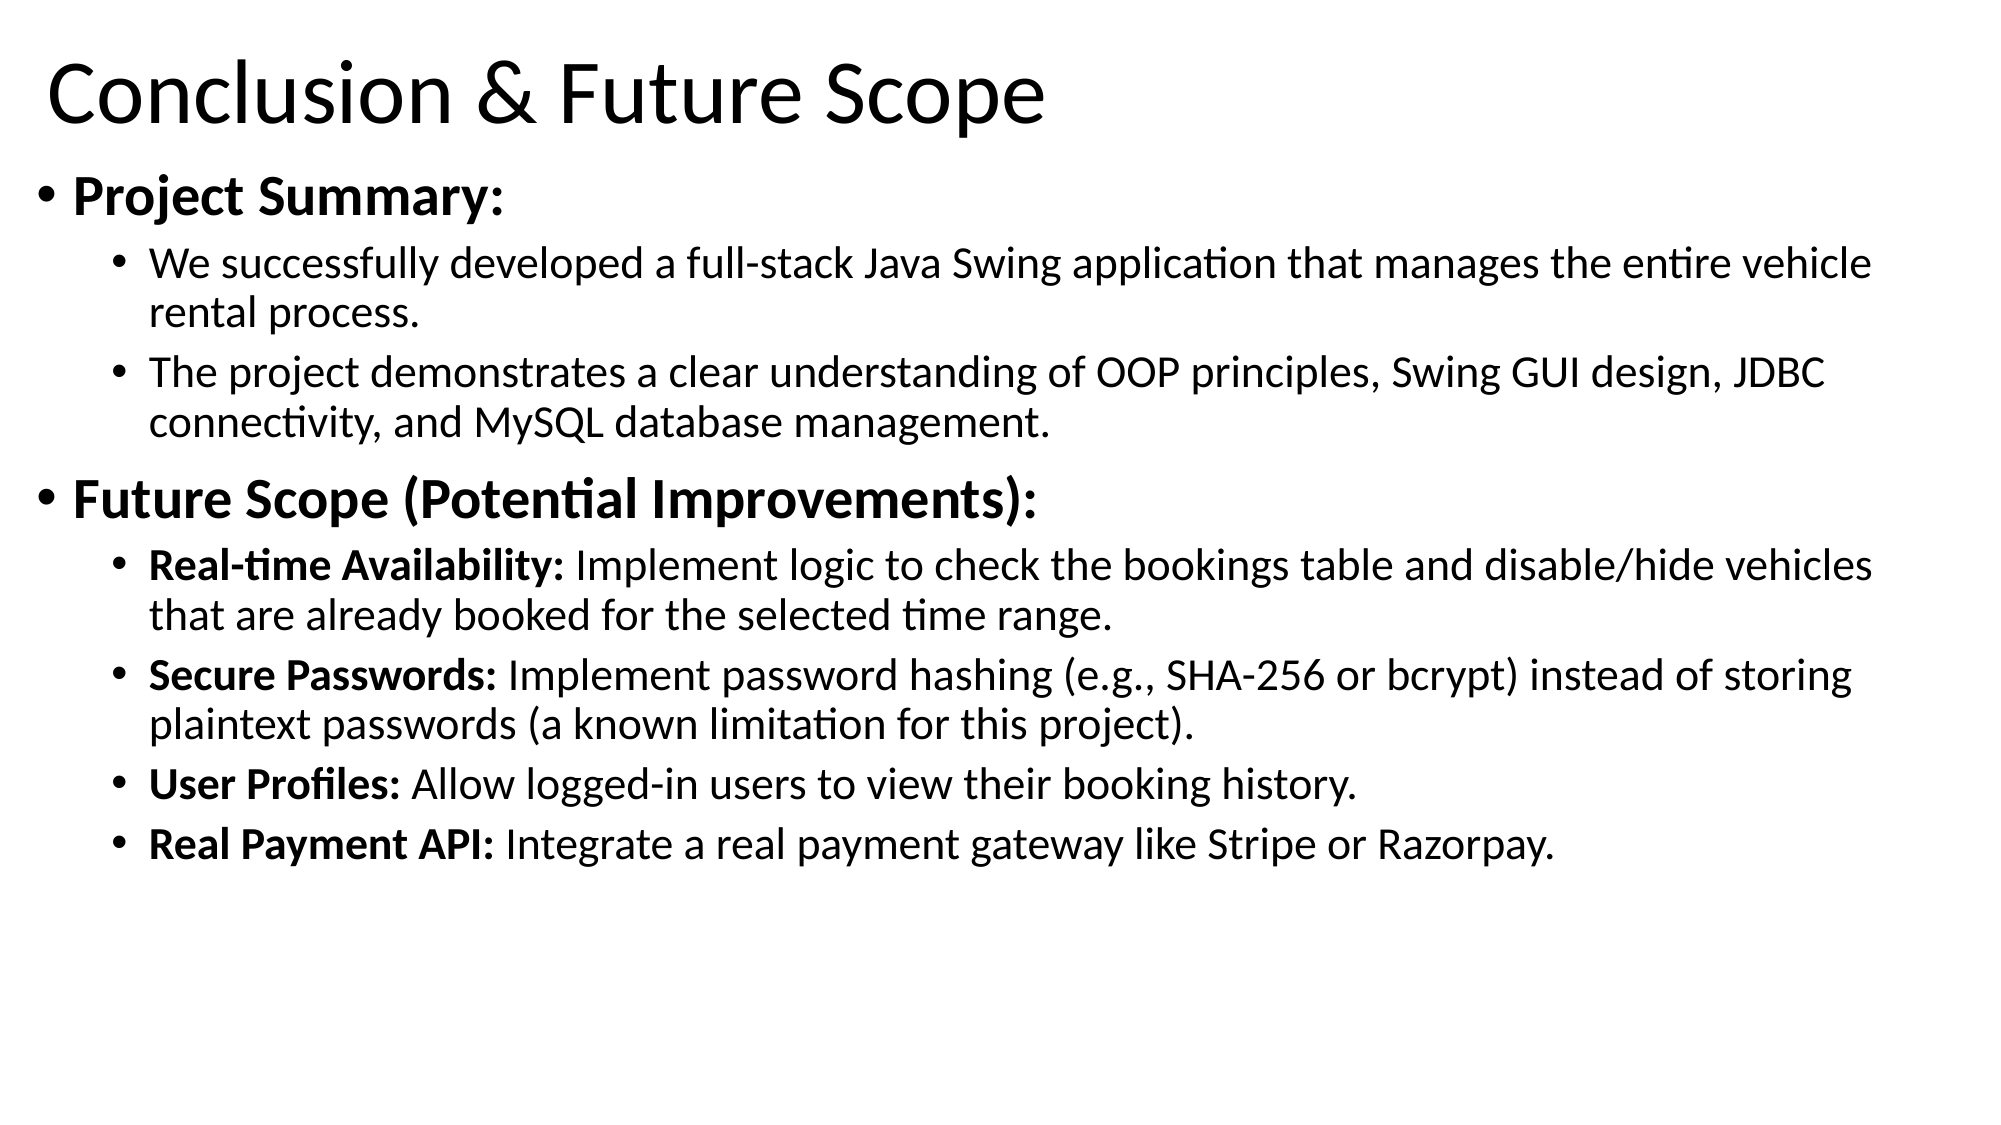

# Conclusion & Future Scope
Project Summary:
We successfully developed a full-stack Java Swing application that manages the entire vehicle rental process.
The project demonstrates a clear understanding of OOP principles, Swing GUI design, JDBC connectivity, and MySQL database management.
Future Scope (Potential Improvements):
Real-time Availability: Implement logic to check the bookings table and disable/hide vehicles that are already booked for the selected time range.
Secure Passwords: Implement password hashing (e.g., SHA-256 or bcrypt) instead of storing plaintext passwords (a known limitation for this project).
User Profiles: Allow logged-in users to view their booking history.
Real Payment API: Integrate a real payment gateway like Stripe or Razorpay.